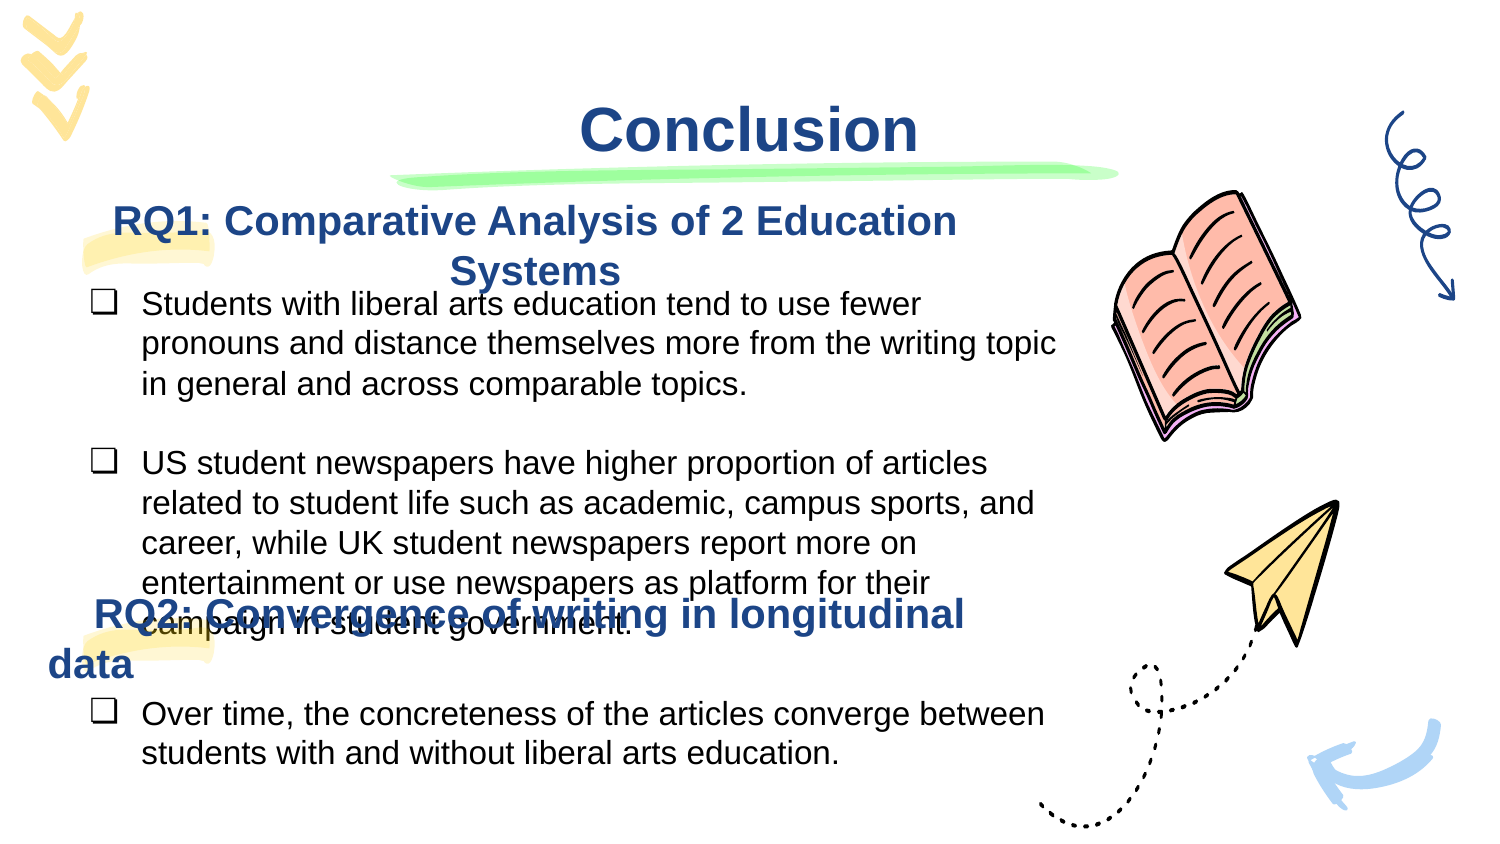

Conclusion

RQ1: Comparative Analysis of 2 Education Systems

Students with liberal arts education tend to use fewer pronouns and distance themselves more from the writing topic in general and across comparable topics.

US student newspapers have higher proportion of articles related to student life such as academic, campus sports, and career, while UK student newspapers report more on entertainment or use newspapers as platform for their campaign in student government.

    RQ2: Convergence of writing in longitudinal data

Over time, the concreteness of the articles converge between students with and without liberal arts education.